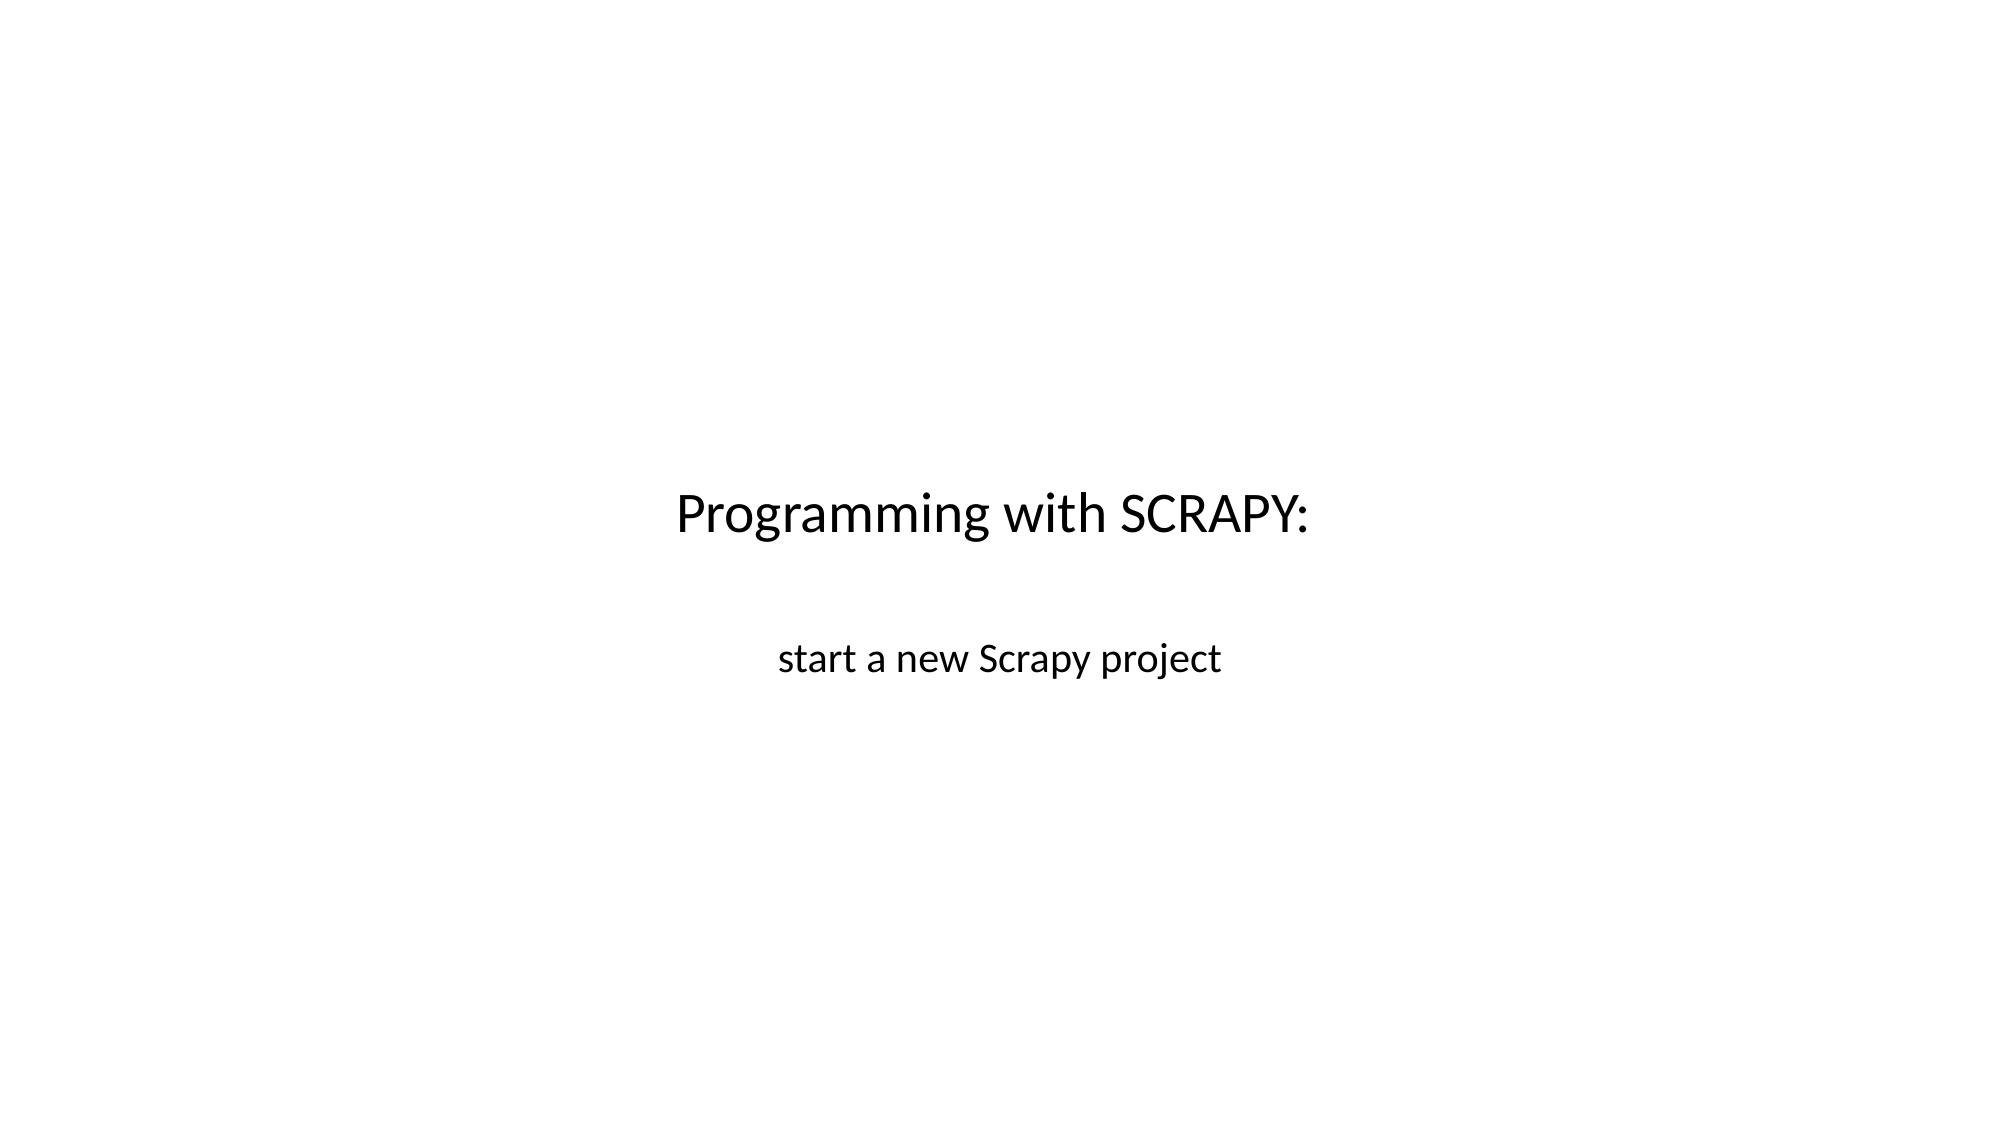

# Programming with SCRAPY: start a new Scrapy project